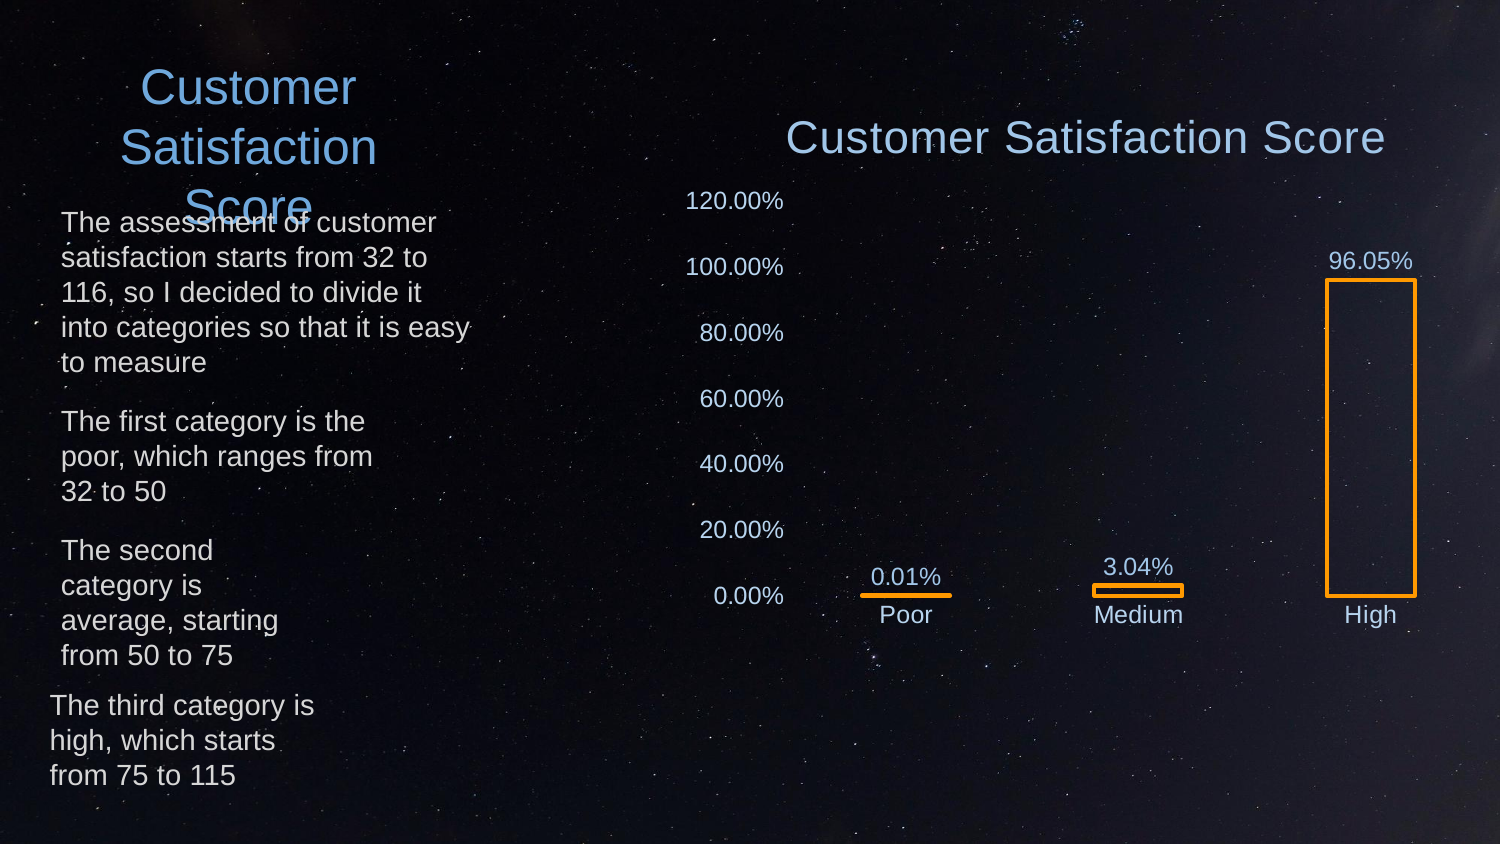

# Customer Satisfaction Score

### Chart: Customer Satisfaction Score

| Category | Series 1 |
|---|---|
| Poor | 0.0001 |
| Medium | 0.0304 |
| High | 0.9605 |
The assessment of customer satisfaction starts from 32 to 116, so I decided to divide it into categories so that it is easy to measure
The first category is the poor, which ranges from 32 to 50
The second category is average, starting from 50 to 75
The third category is high, which starts from 75 to 115